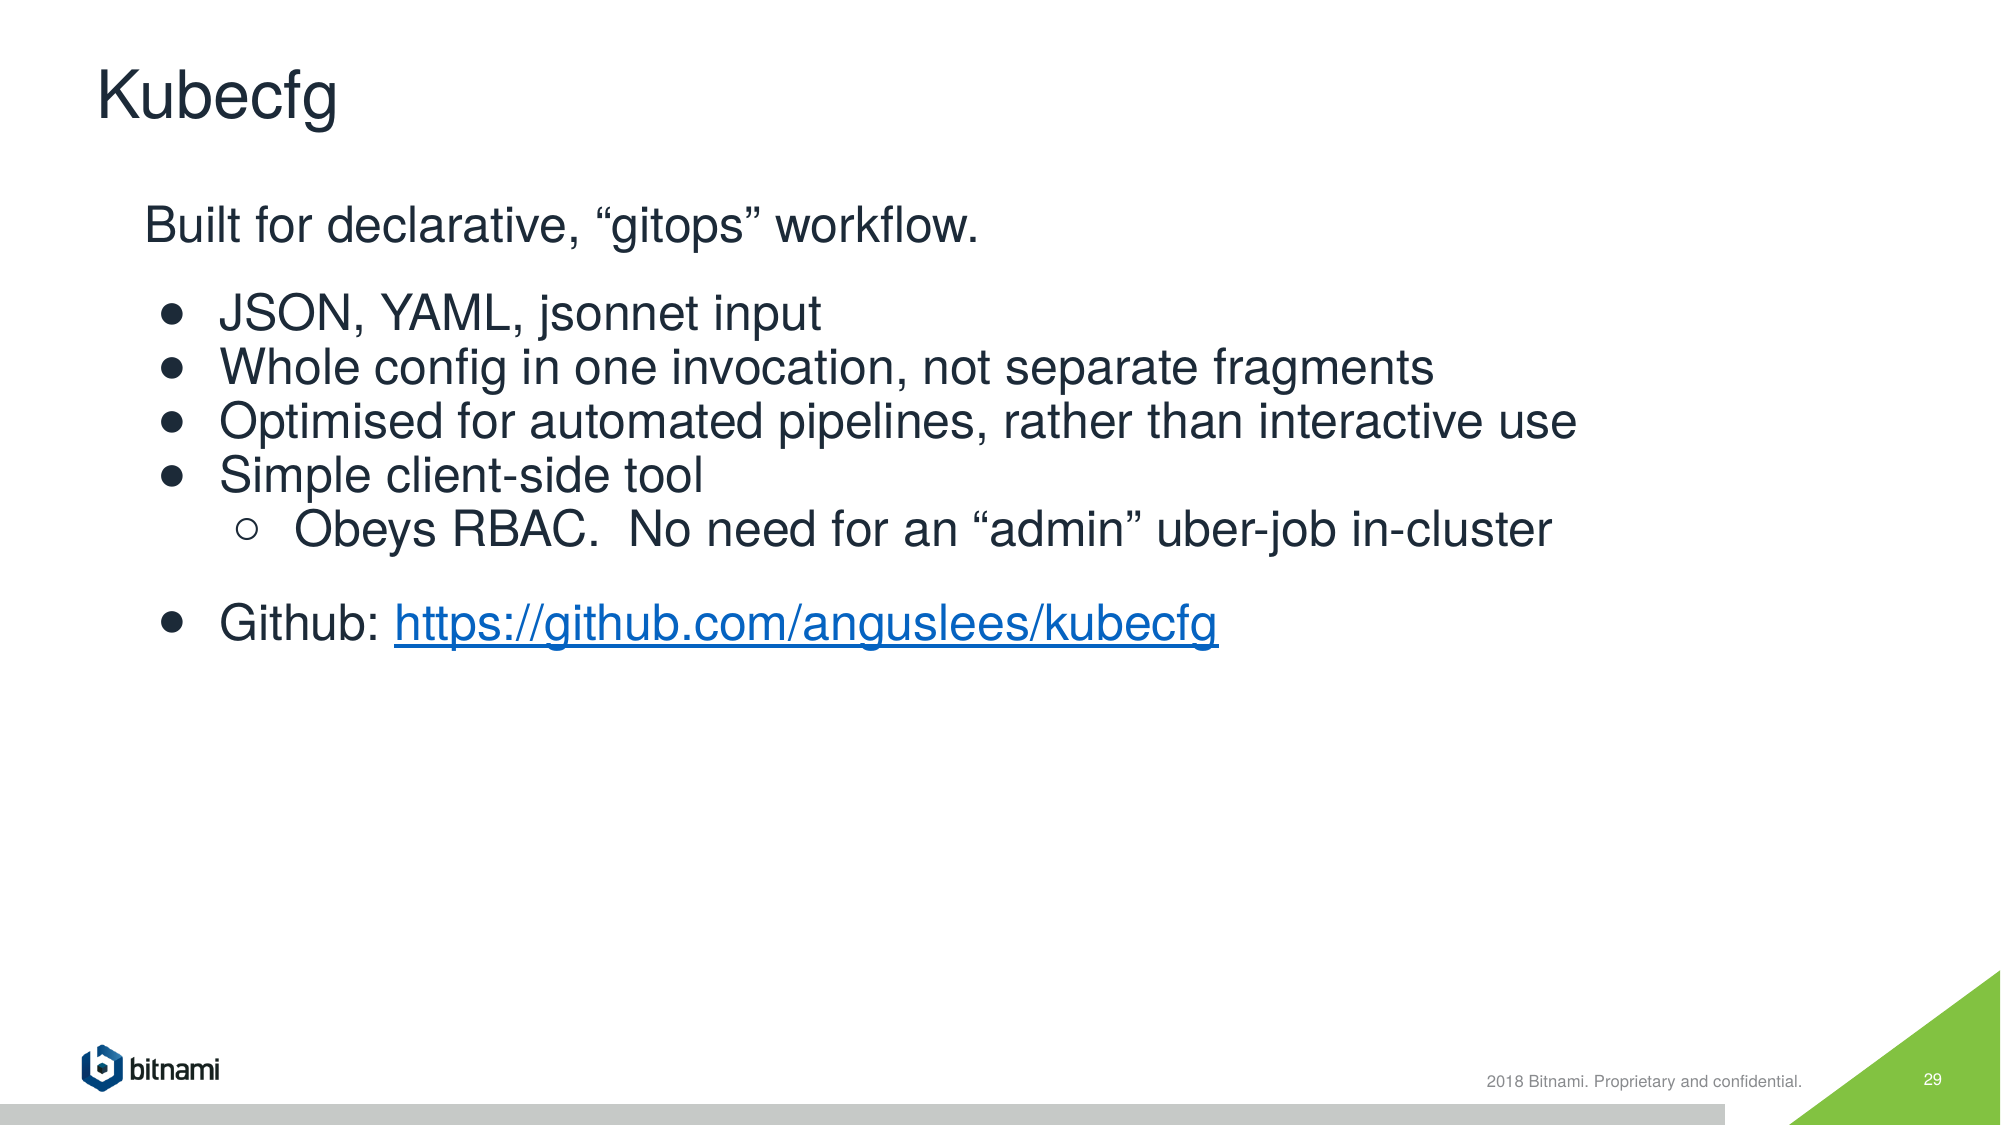

# Kubecfg
Built for declarative, “gitops” workflow.
JSON, YAML, jsonnet input
Whole config in one invocation, not separate fragments
Optimised for automated pipelines, rather than interactive use
Simple client-side tool
Obeys RBAC.  No need for an “admin” uber-job in-cluster
Github: https://github.com/anguslees/kubecfg
2018 Bitnami. Proprietary and confidential.
29